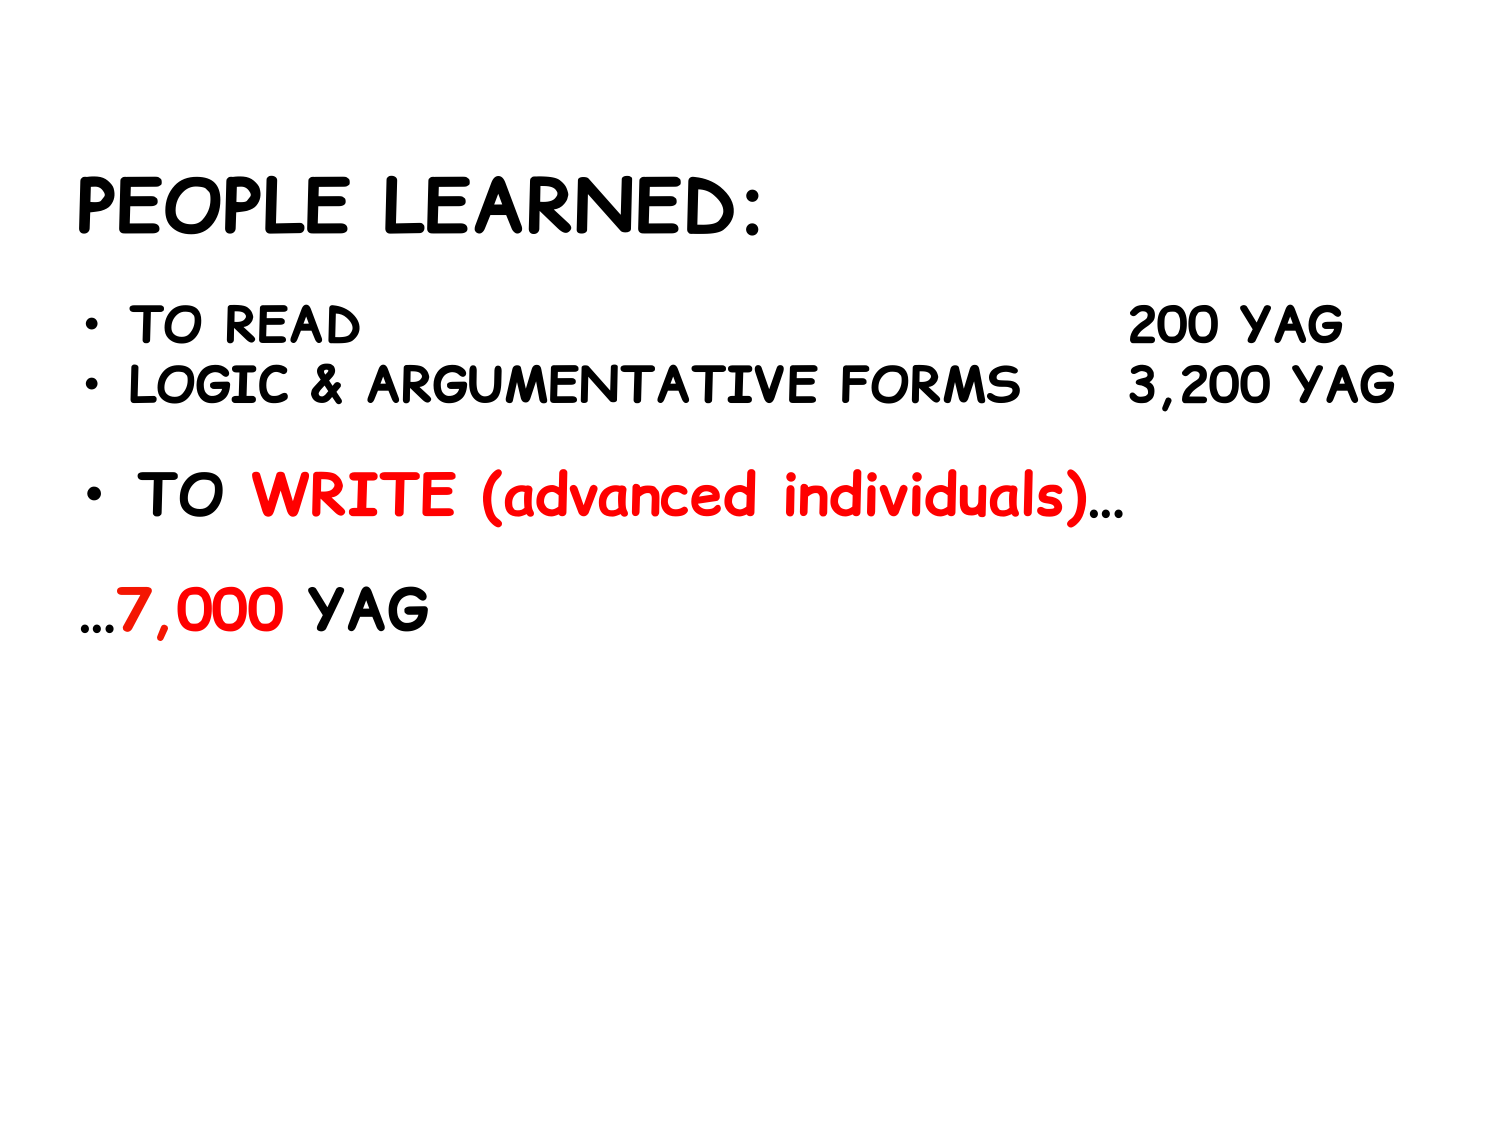

PEOPLE LEARNED:
• TO READ				  		200 YAG
• LOGIC & ARGUMENTATIVE FORMS 	3,200 YAG
• TO WRITE (advanced individuals)…
…7,000 YAG